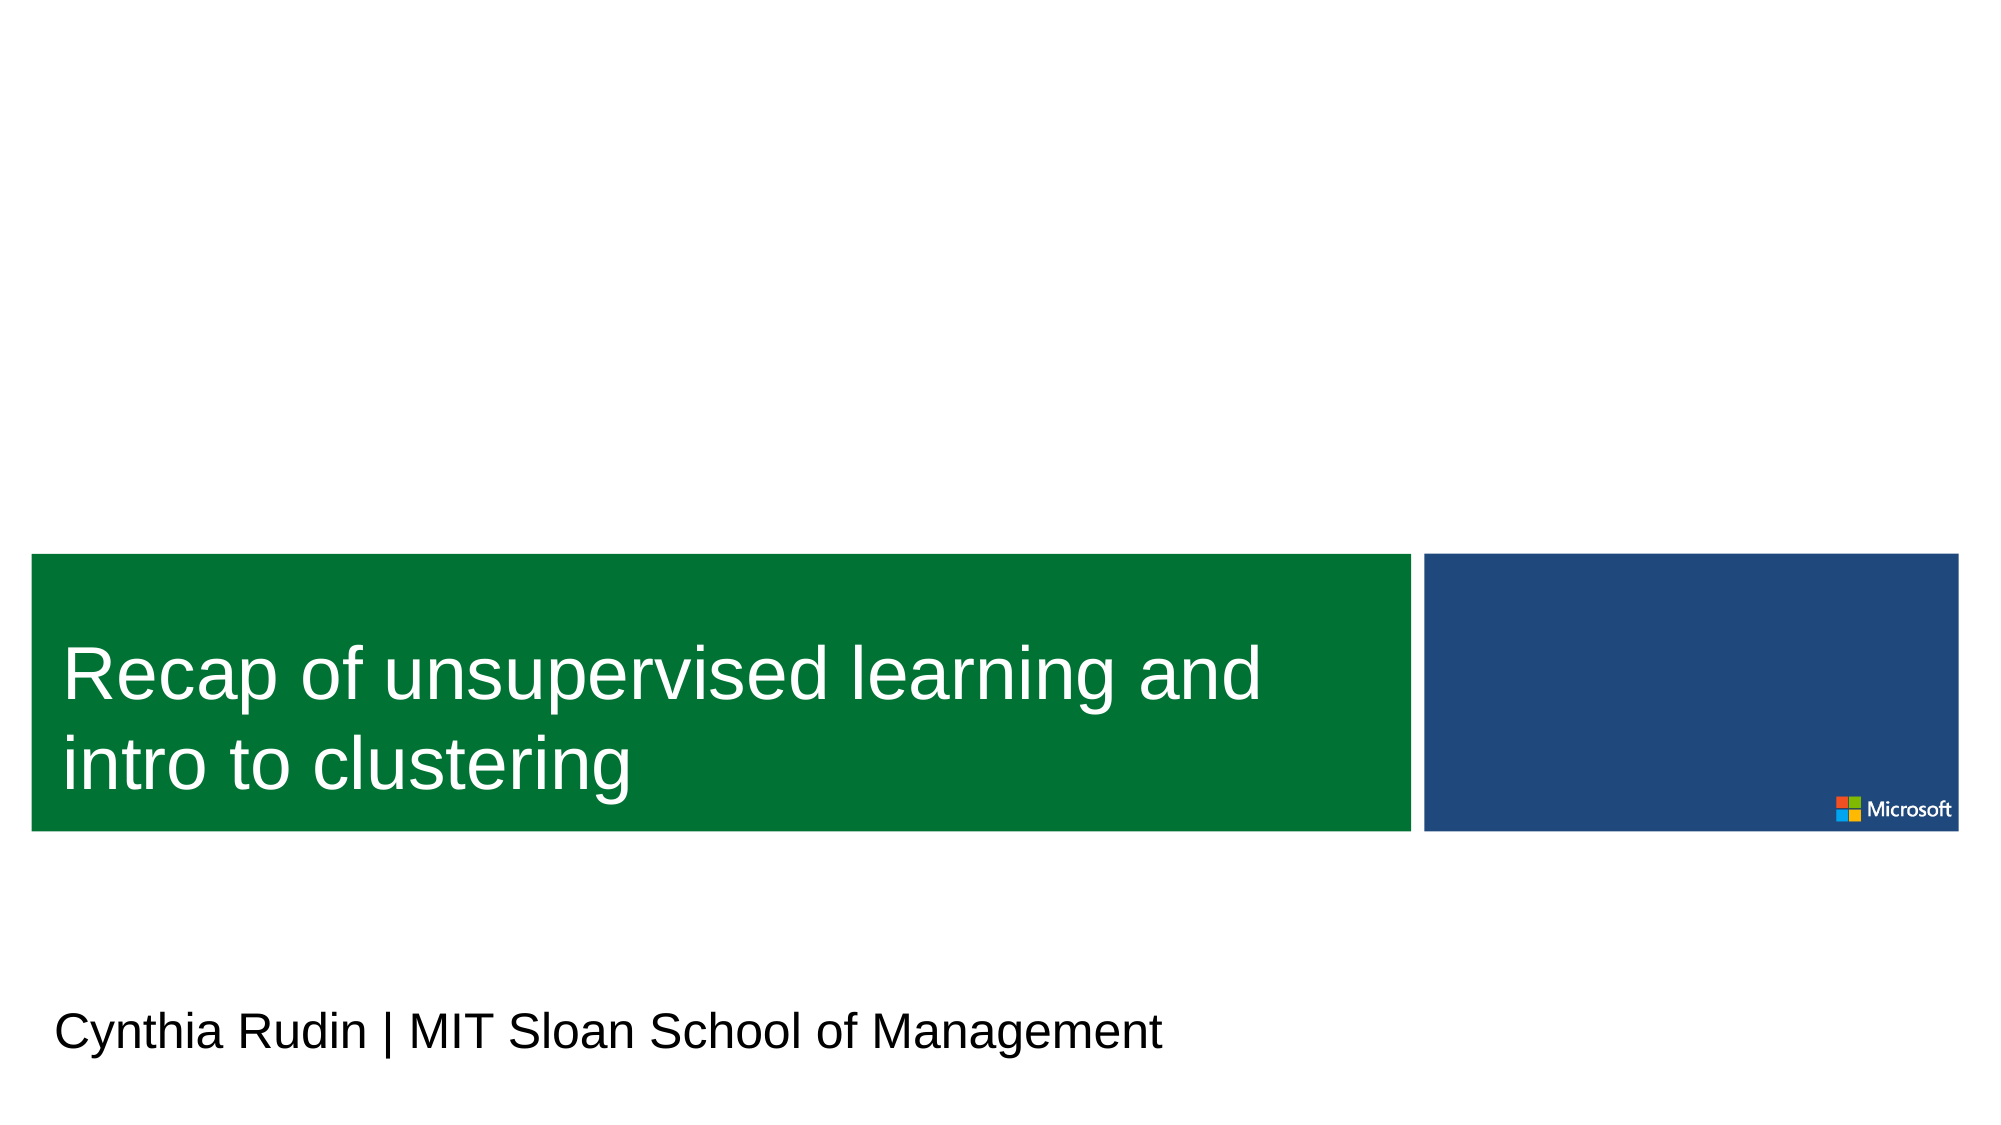

Recap of unsupervised learning and intro to clustering
Cynthia Rudin | MIT Sloan School of Management